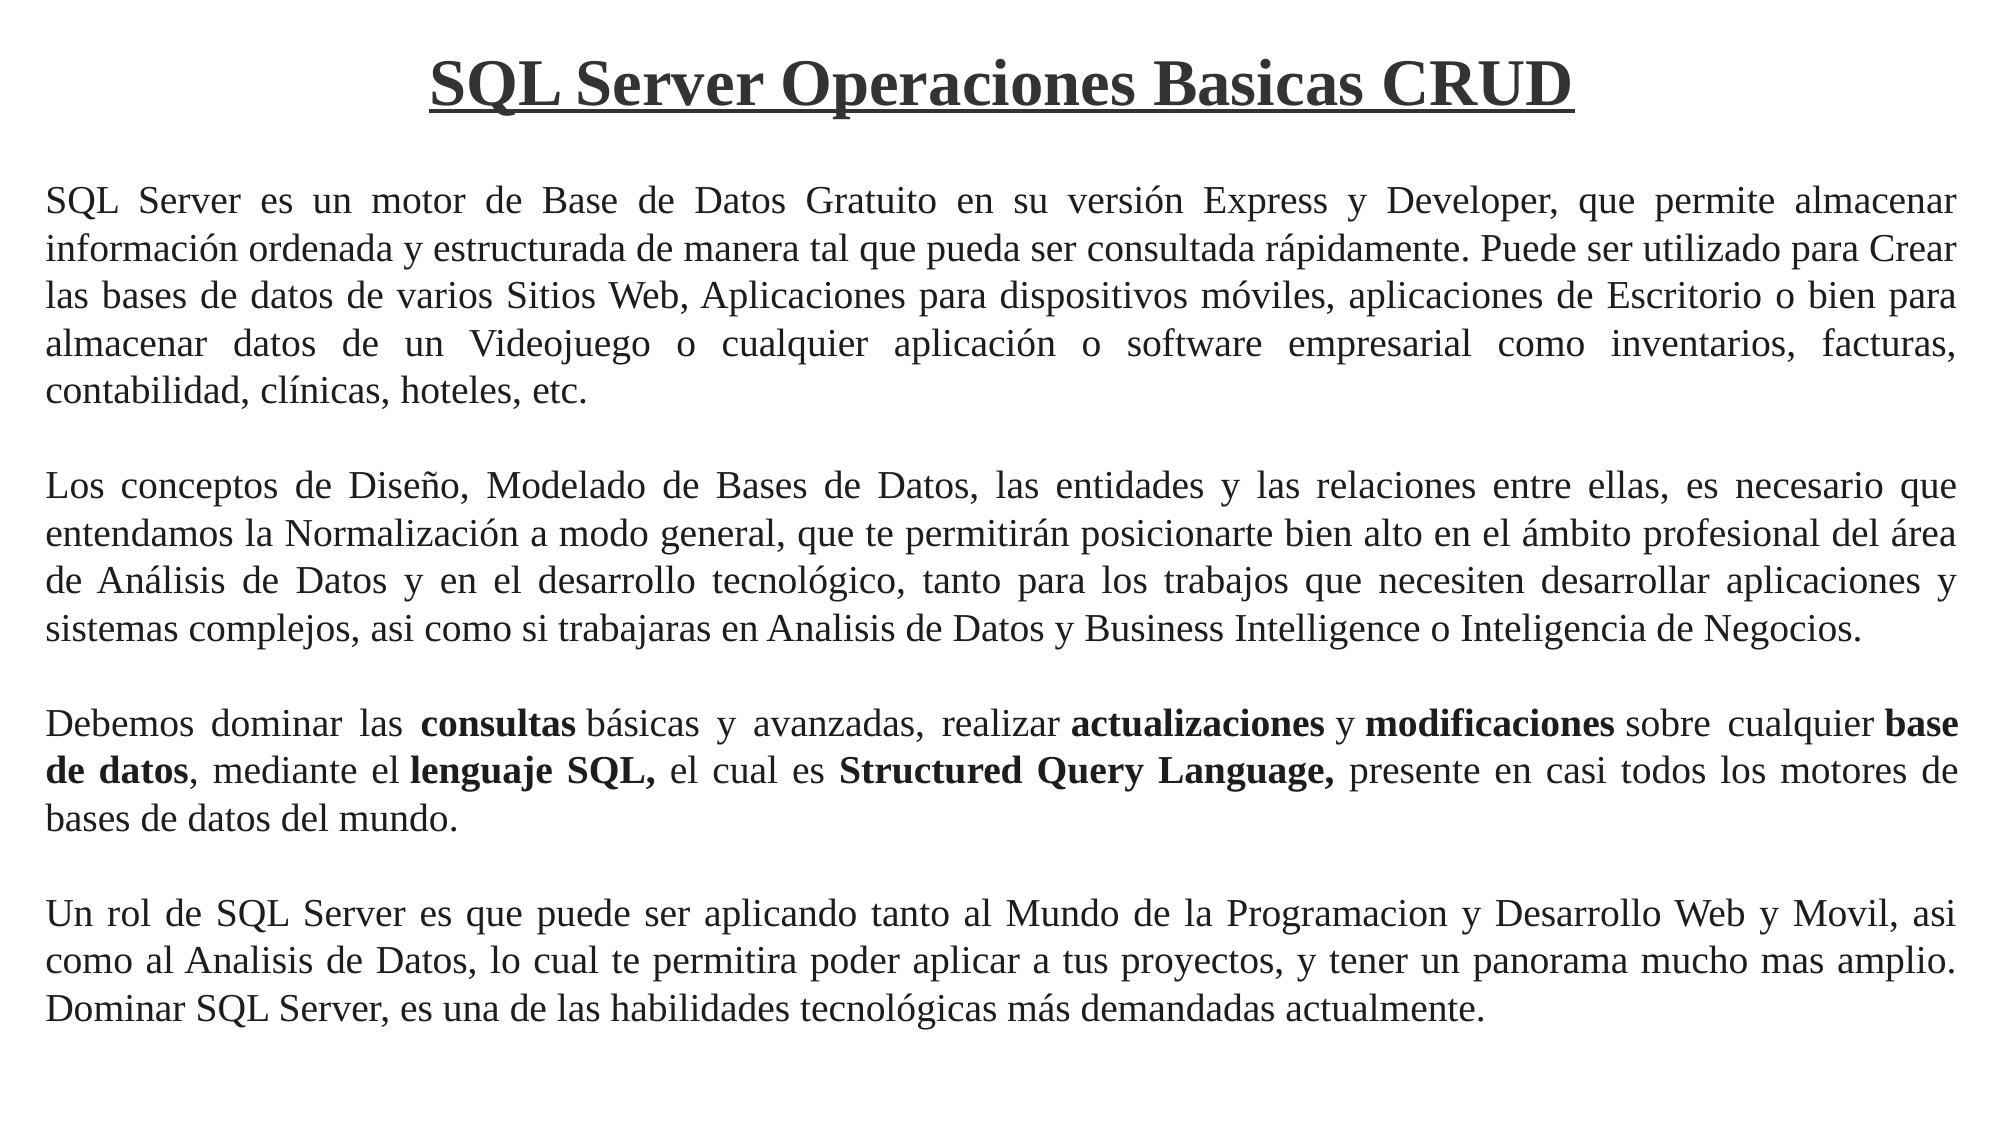

SQL Server Operaciones Basicas CRUD
SQL Server es un motor de Base de Datos Gratuito en su versión Express y Developer, que permite almacenar información ordenada y estructurada de manera tal que pueda ser consultada rápidamente. Puede ser utilizado para Crear las bases de datos de varios Sitios Web, Aplicaciones para dispositivos móviles, aplicaciones de Escritorio o bien para almacenar datos de un Videojuego o cualquier aplicación o software empresarial como inventarios, facturas, contabilidad, clínicas, hoteles, etc.

Los conceptos de Diseño, Modelado de Bases de Datos, las entidades y las relaciones entre ellas, es necesario que entendamos la Normalización a modo general, que te permitirán posicionarte bien alto en el ámbito profesional del área de Análisis de Datos y en el desarrollo tecnológico, tanto para los trabajos que necesiten desarrollar aplicaciones y sistemas complejos, asi como si trabajaras en Analisis de Datos y Business Intelligence o Inteligencia de Negocios.

Debemos dominar las consultas básicas y avanzadas, realizar actualizaciones y modificaciones sobre cualquier base de datos, mediante el lenguaje SQL, el cual es Structured Query Language, presente en casi todos los motores de bases de datos del mundo.

Un rol de SQL Server es que puede ser aplicando tanto al Mundo de la Programacion y Desarrollo Web y Movil, asi como al Analisis de Datos, lo cual te permitira poder aplicar a tus proyectos, y tener un panorama mucho mas amplio. Dominar SQL Server, es una de las habilidades tecnológicas más demandadas actualmente.